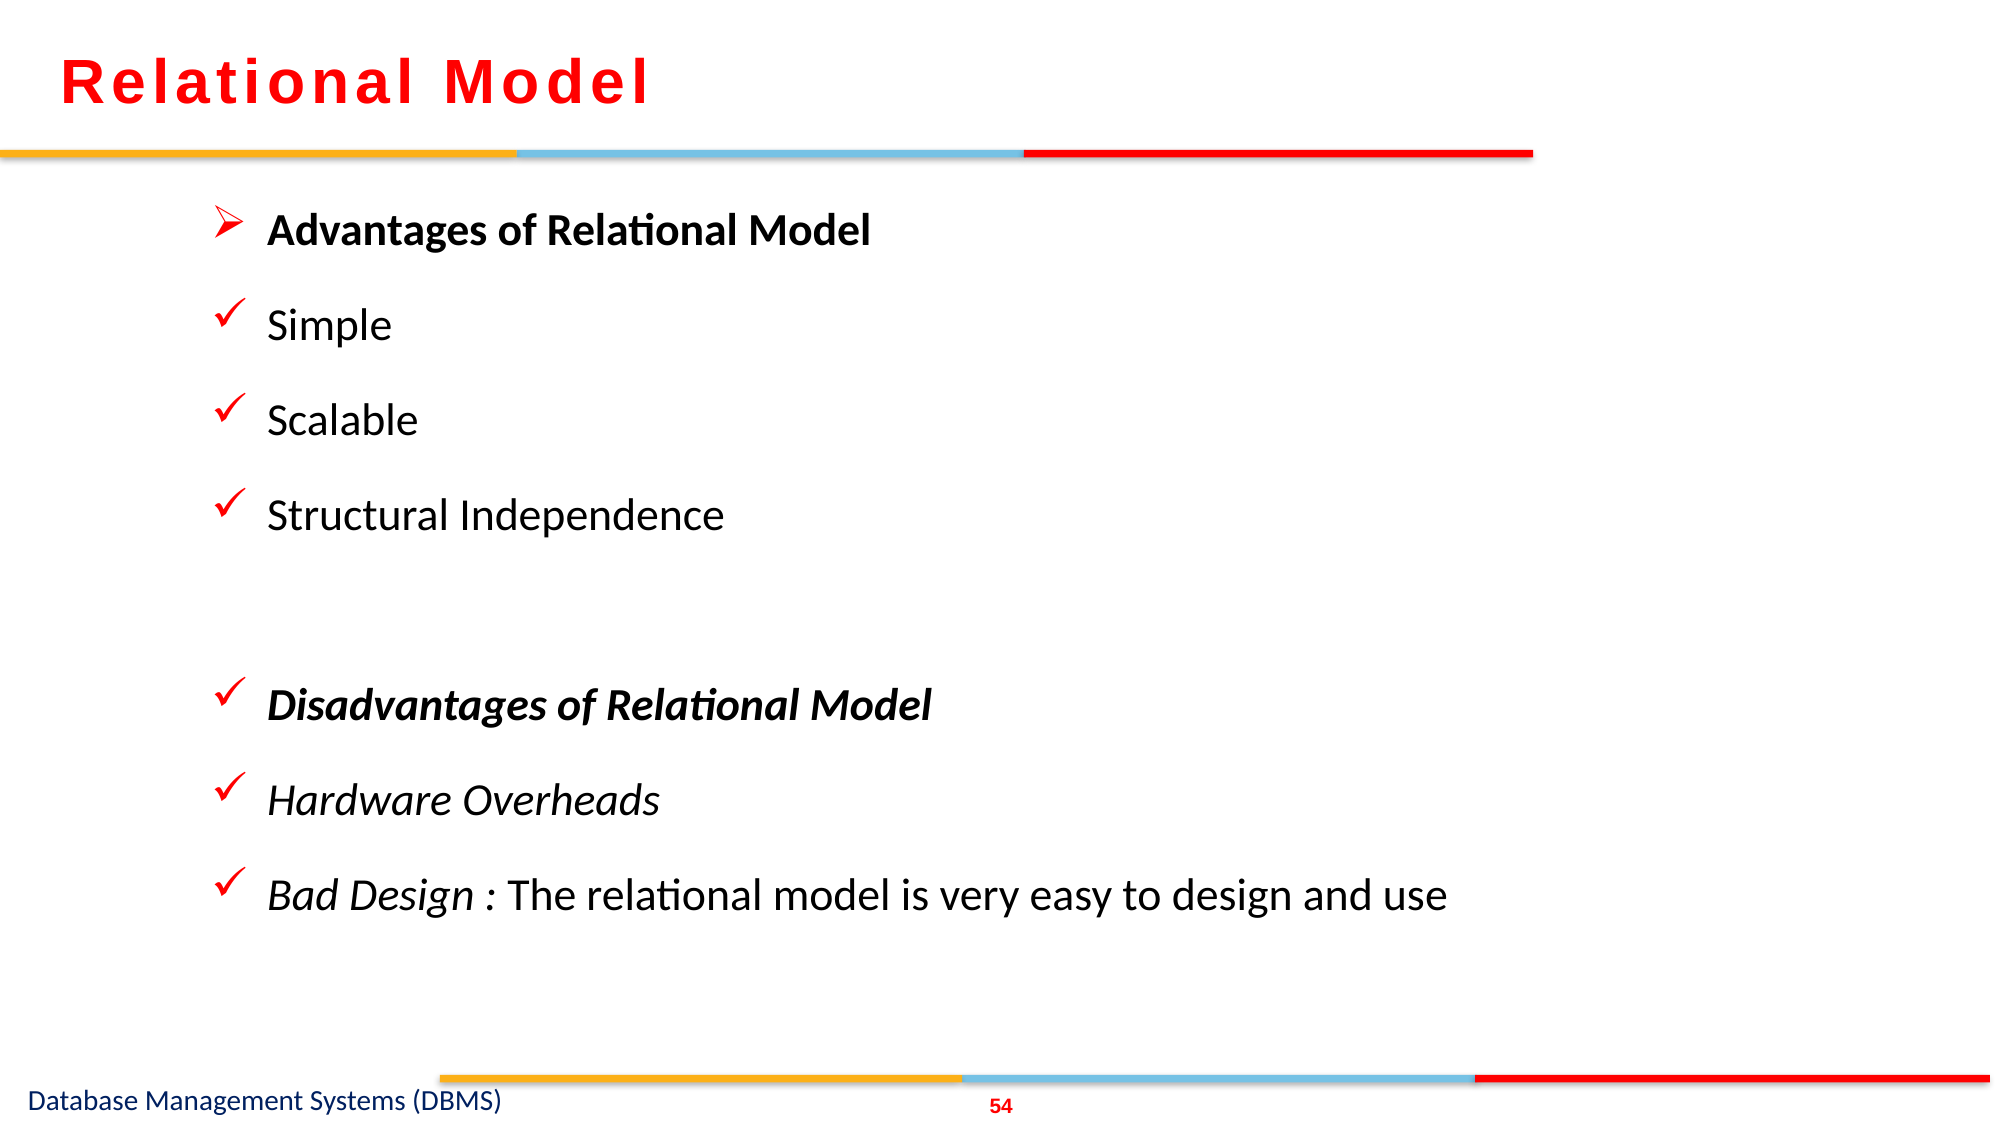

Relational Model
Advantages of Relational Model
Simple
Scalable
Structural Independence

Disadvantages of Relational Model
Hardware Overheads
Bad Design : The relational model is very easy to design and use